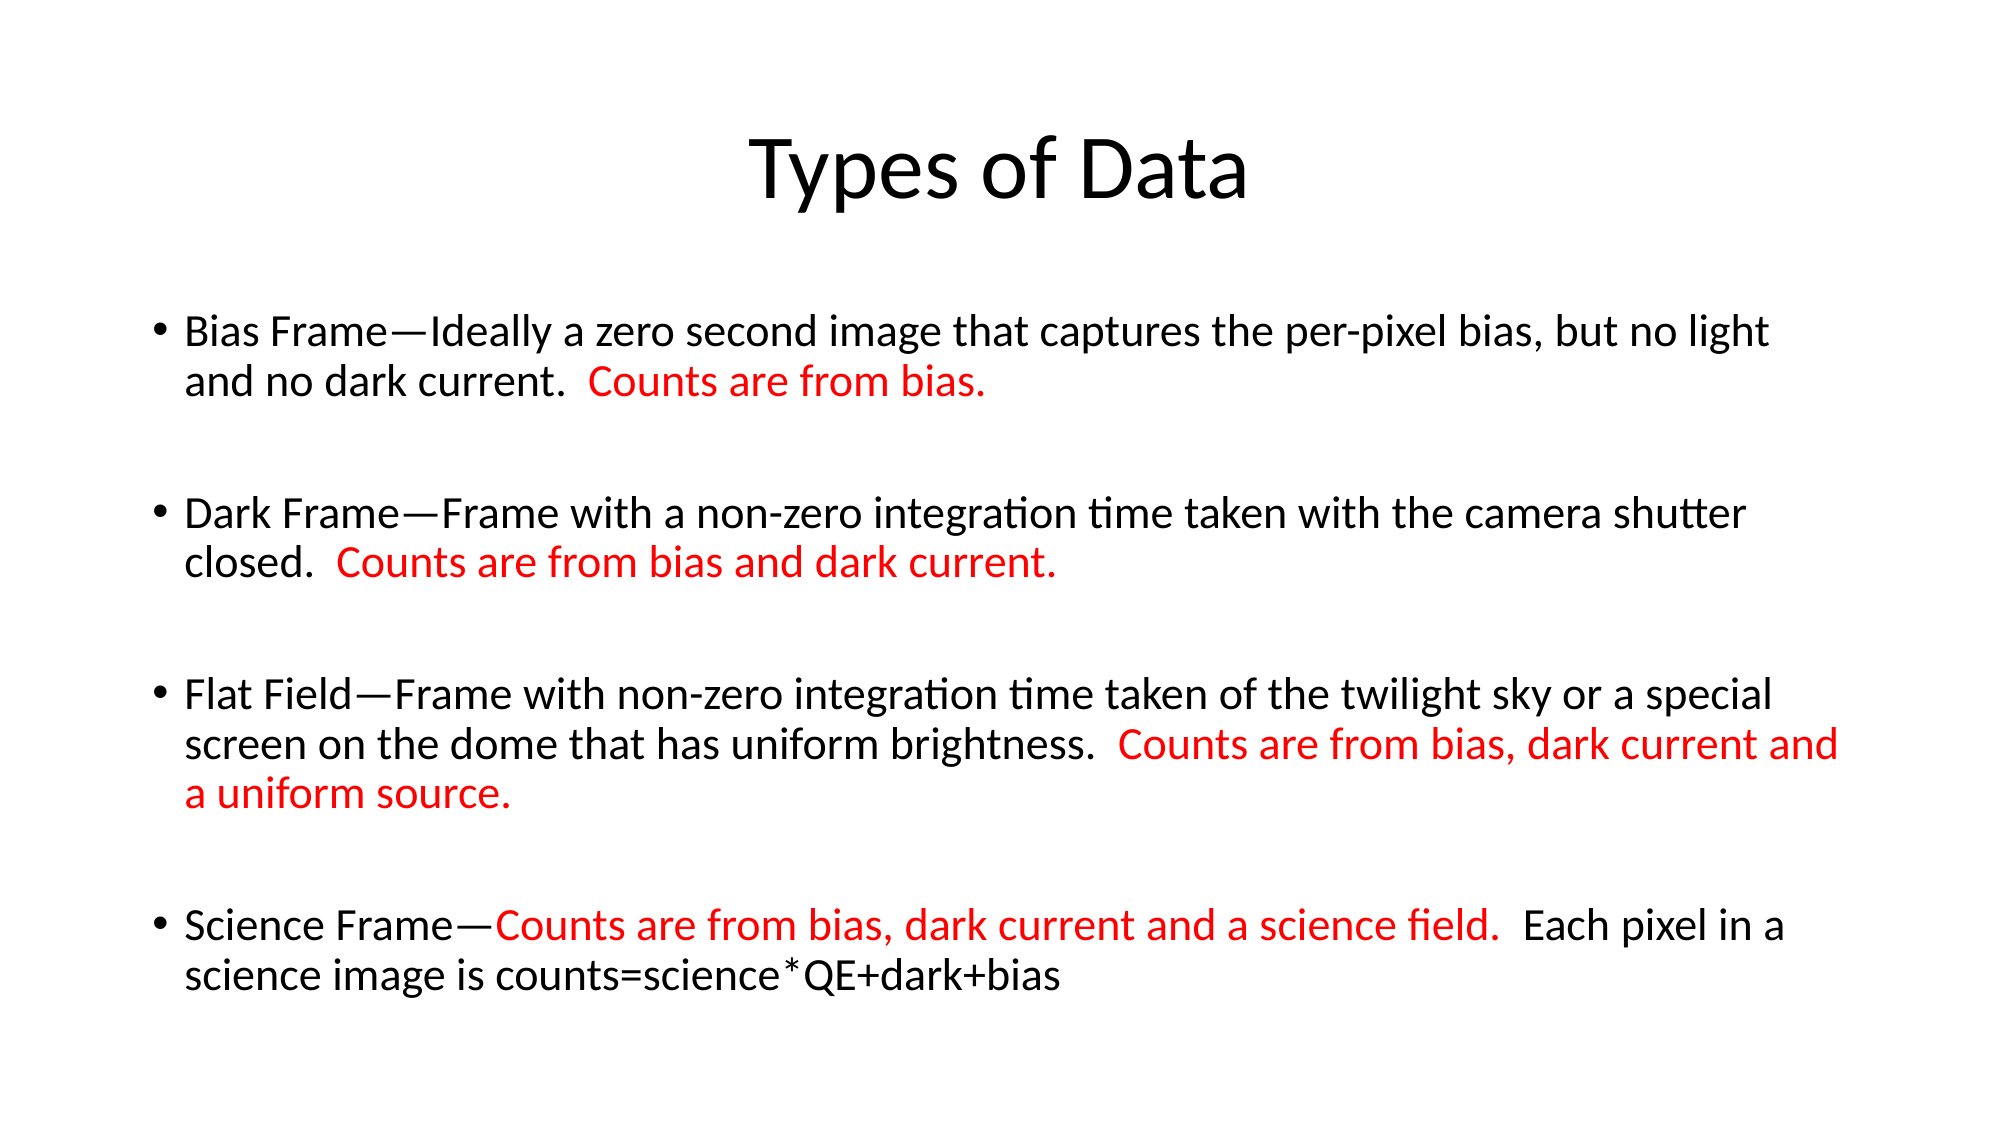

# Types of Data
Bias Frame—Ideally a zero second image that captures the per-pixel bias, but no light and no dark current.  Counts are from bias.

Dark Frame—Frame with a non-zero integration time taken with the camera shutter closed.  Counts are from bias and dark current.

Flat Field—Frame with non-zero integration time taken of the twilight sky or a special screen on the dome that has uniform brightness.  Counts are from bias, dark current and a uniform source.

Science Frame—Counts are from bias, dark current and a science field.  Each pixel in a science image is counts=science*QE+dark+bias